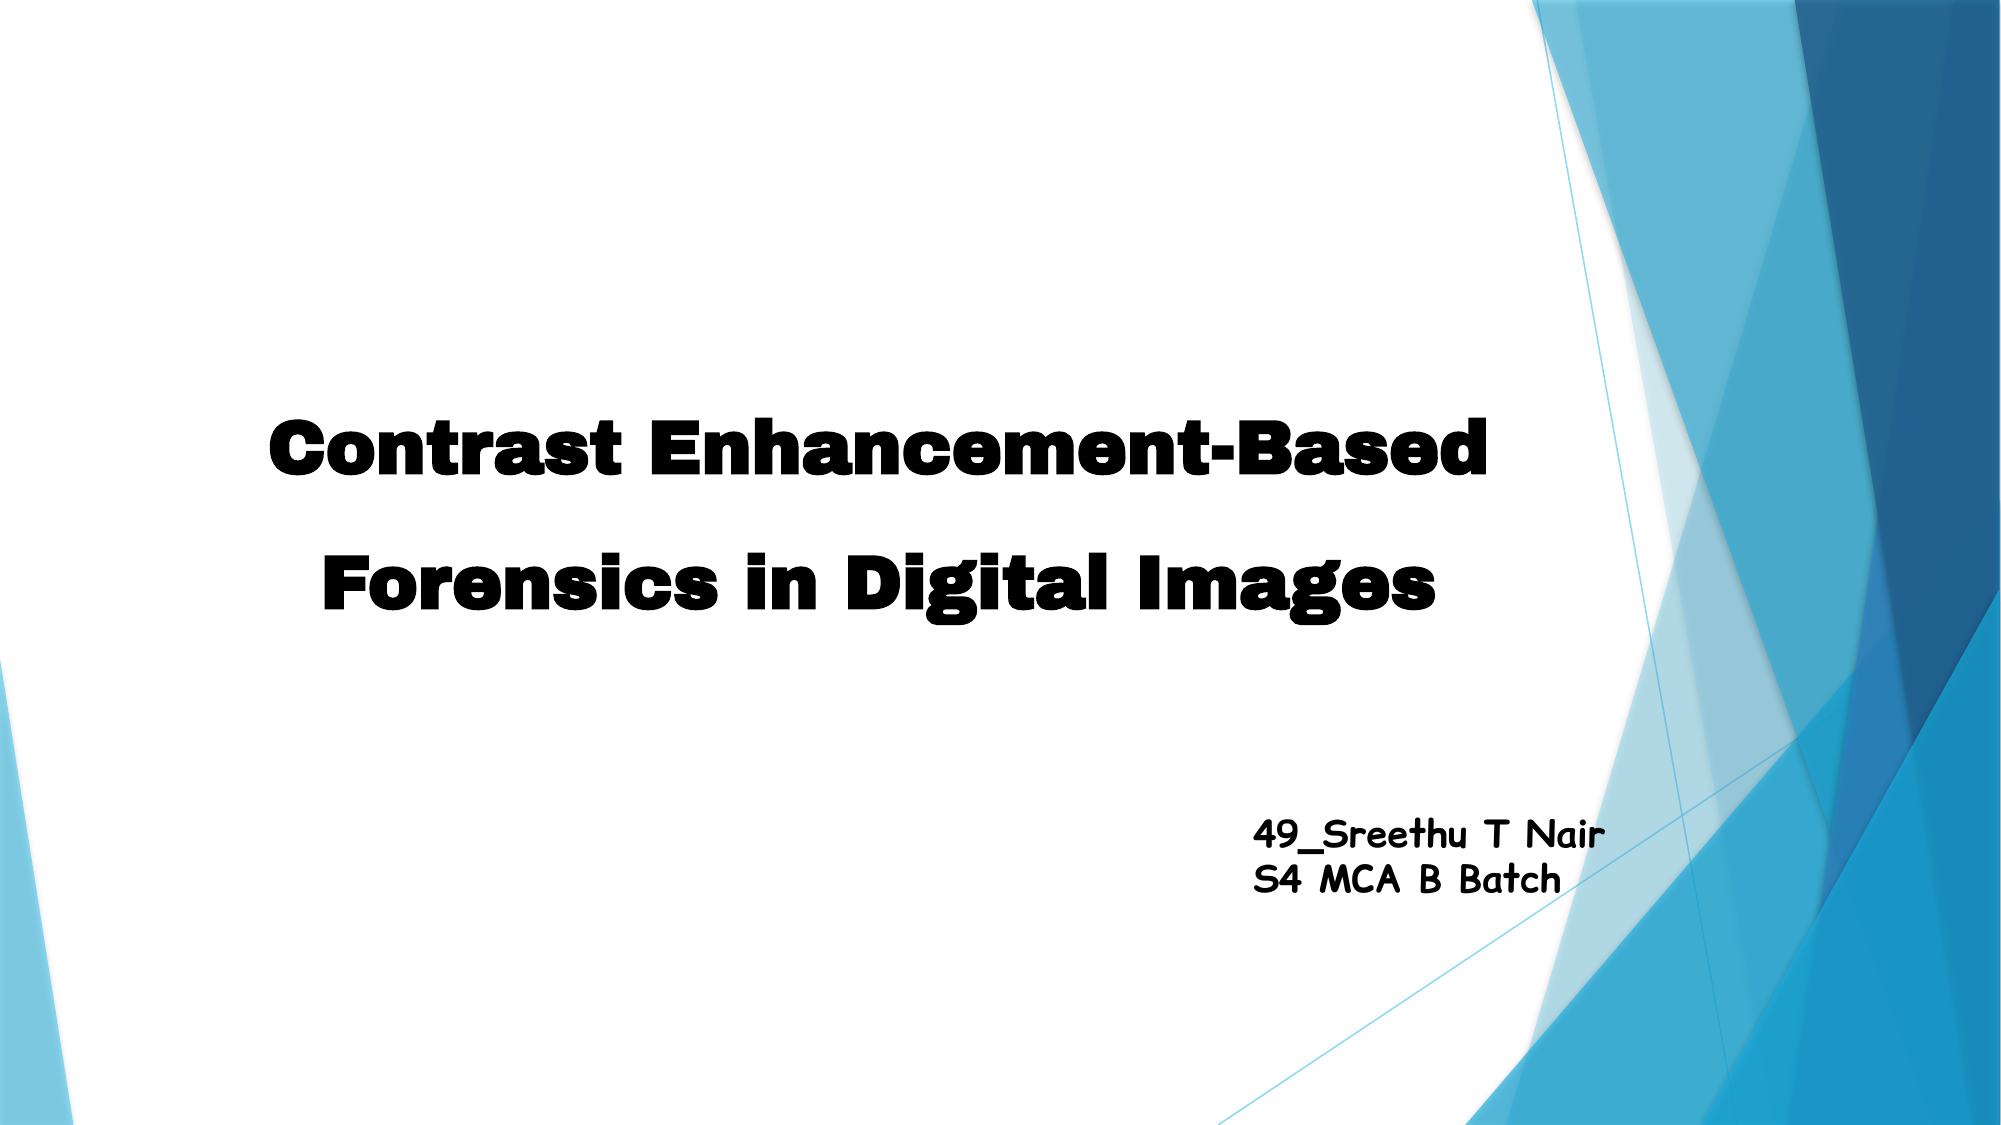

PROJECT TITLE
Contrast Enhancement-Based Forensics in Digital Images
49_Sreethu T Nair
S4 MCA B Batch